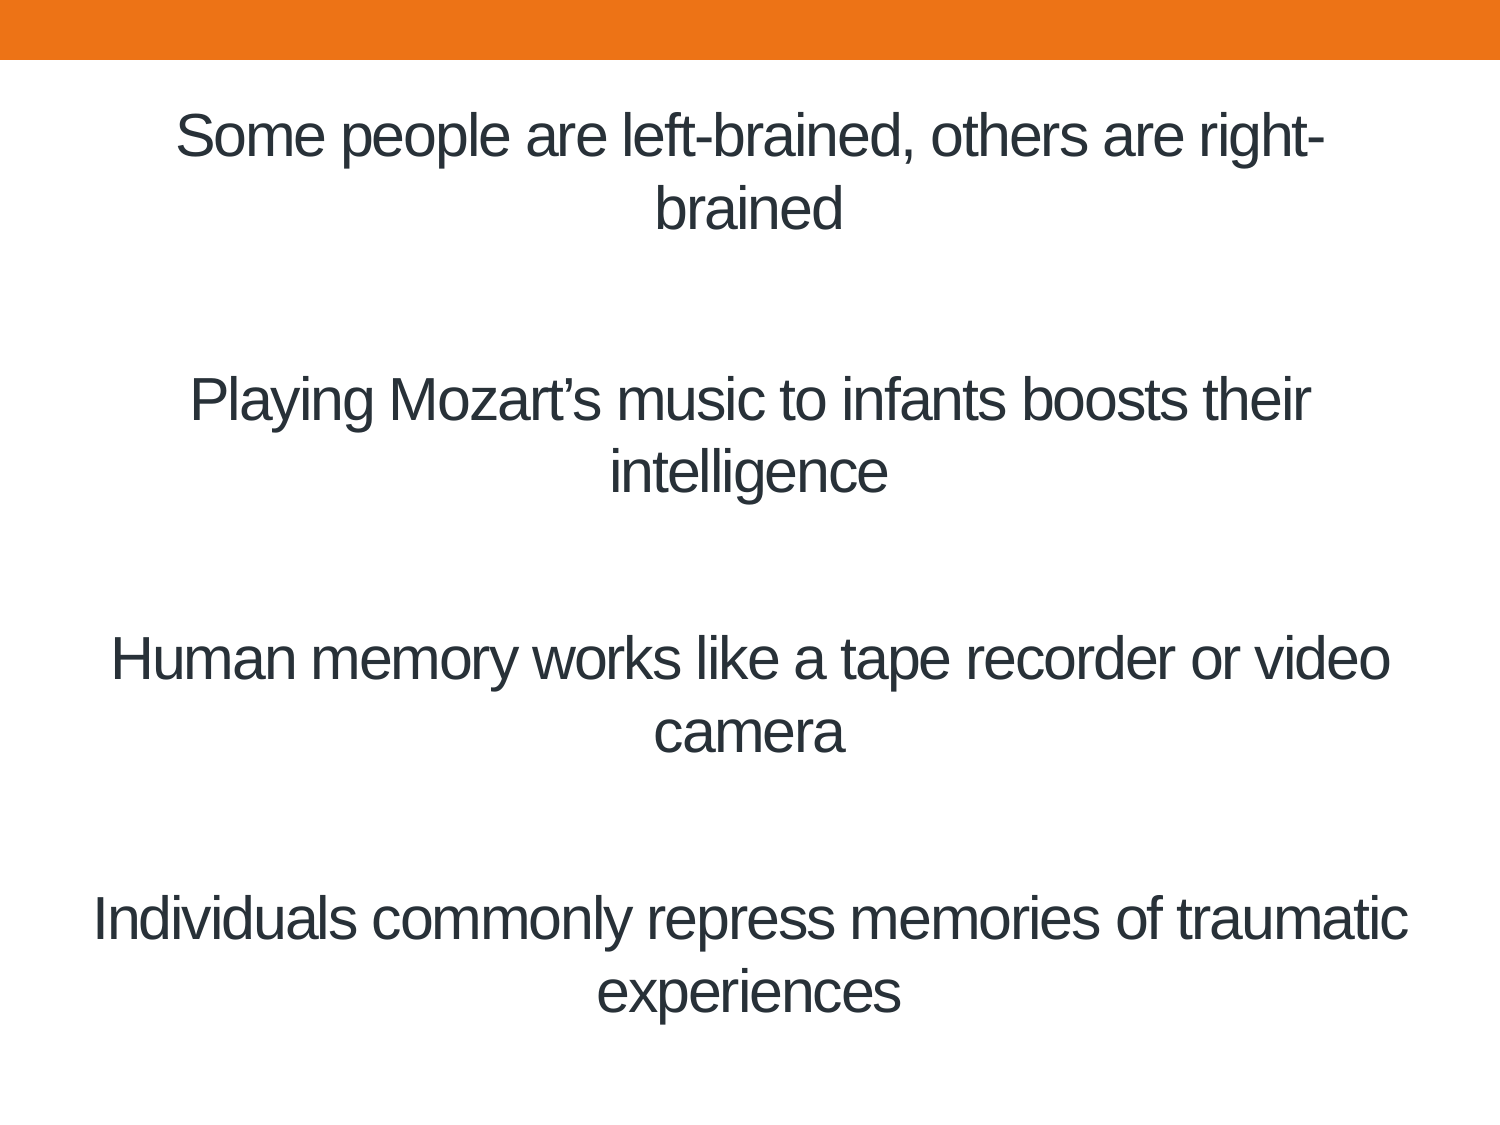

# Some people are left-brained, others are right-brained
Playing Mozart’s music to infants boosts their intelligence
Human memory works like a tape recorder or video camera
Individuals commonly repress memories of traumatic experiences